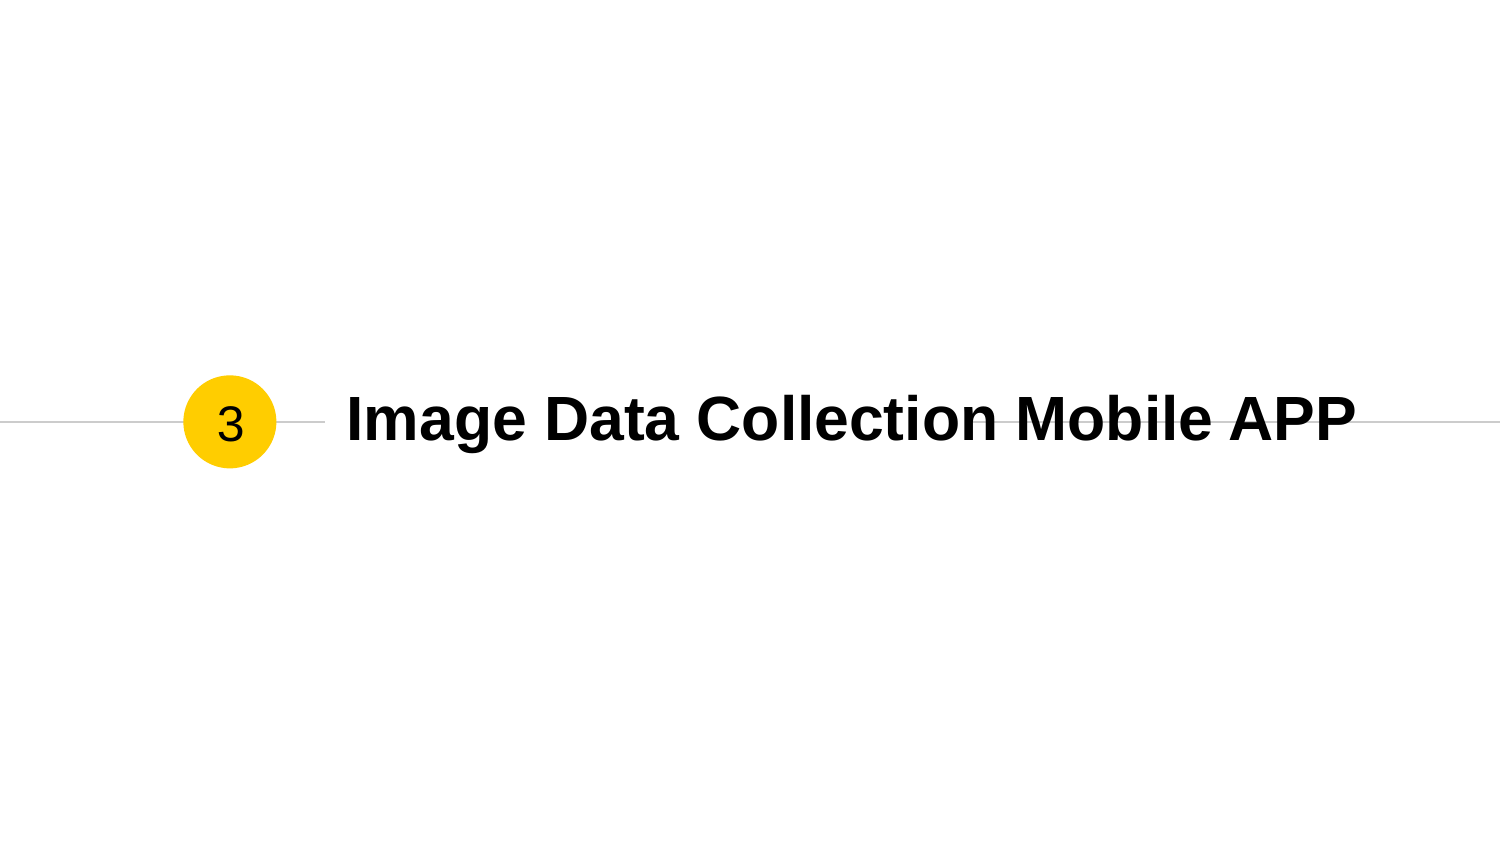

# Image Data Collection Mobile APP
3